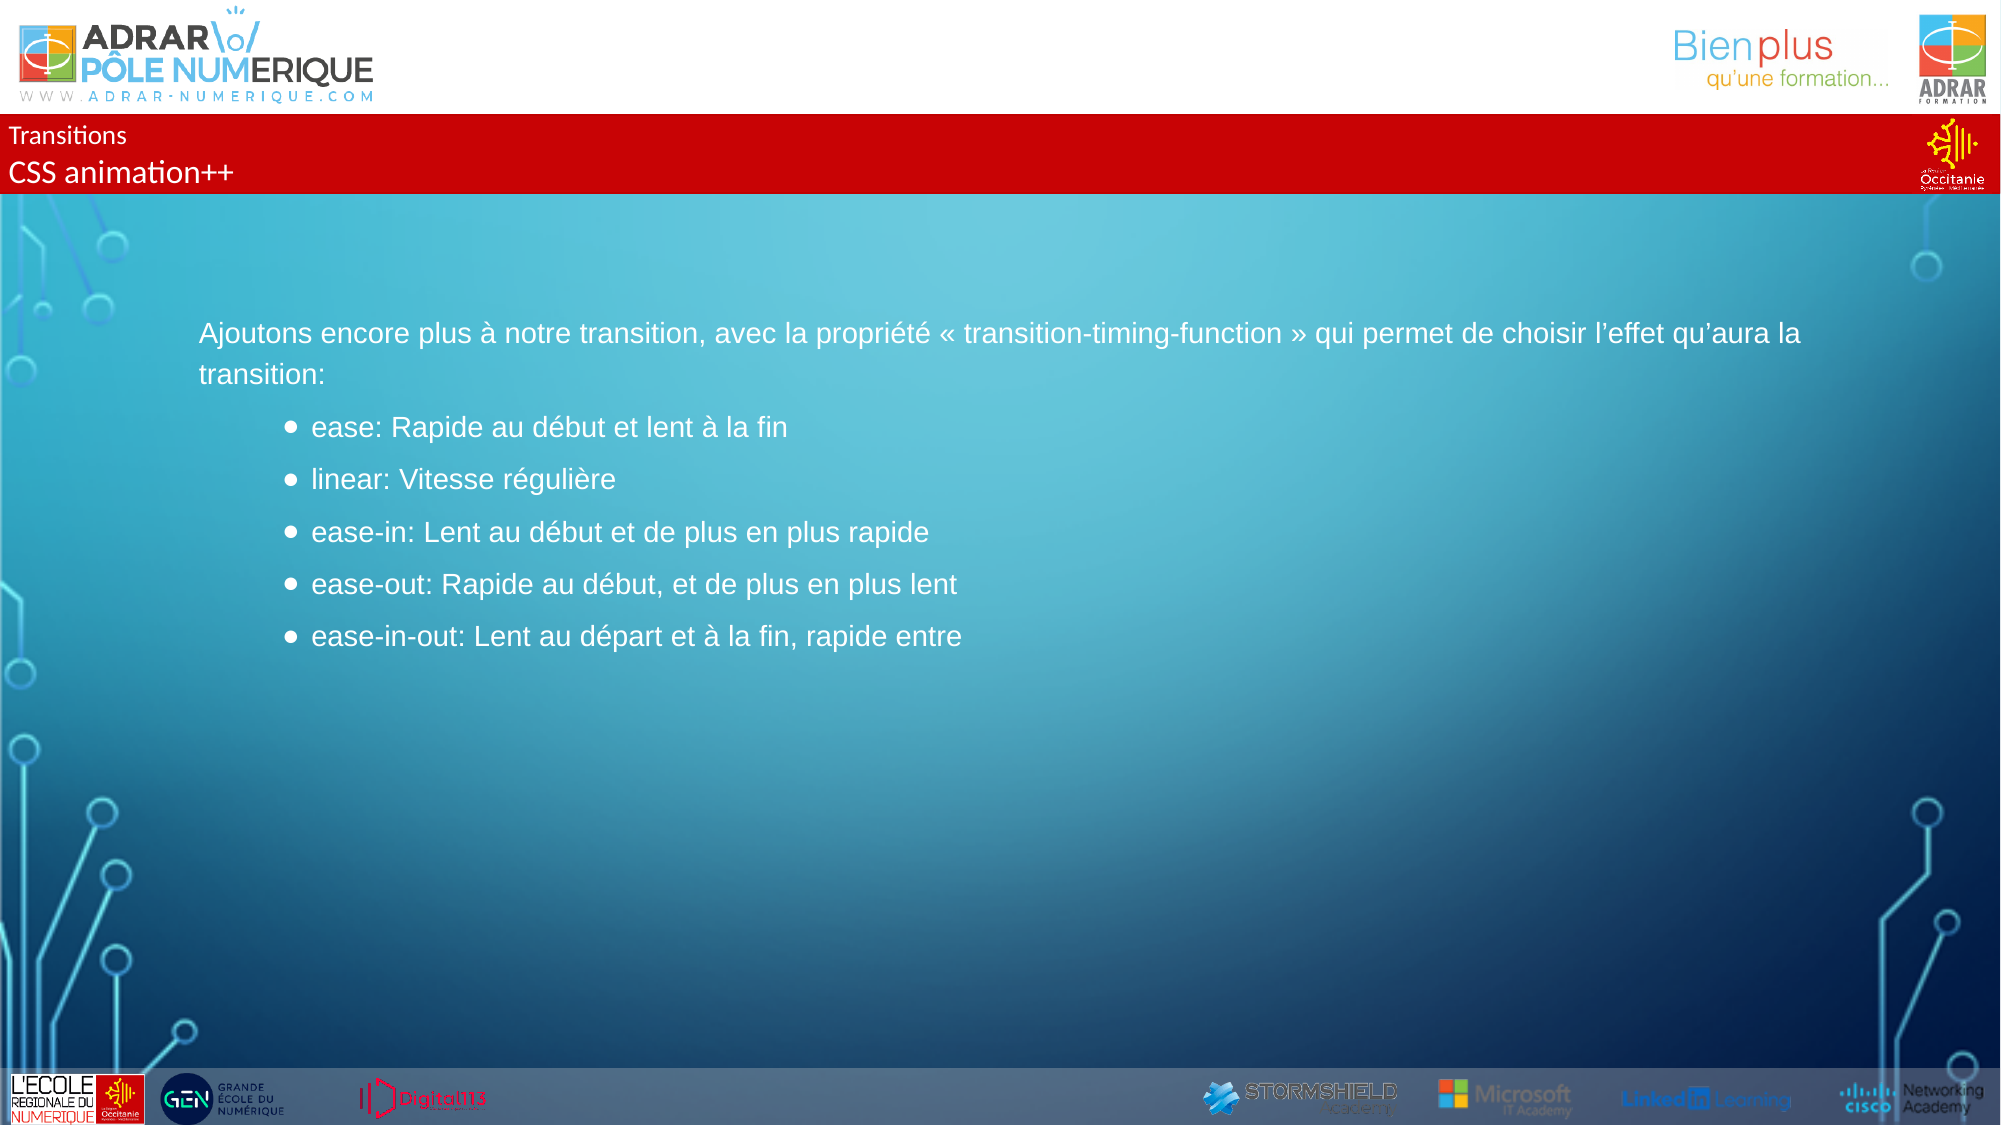

Transitions
CSS animation++
Ajoutons encore plus à notre transition, avec la propriété « transition-timing-function » qui permet de choisir l’effet qu’aura la transition:
ease: Rapide au début et lent à la fin
linear: Vitesse régulière
ease-in: Lent au début et de plus en plus rapide
ease-out: Rapide au début, et de plus en plus lent
ease-in-out: Lent au départ et à la fin, rapide entre